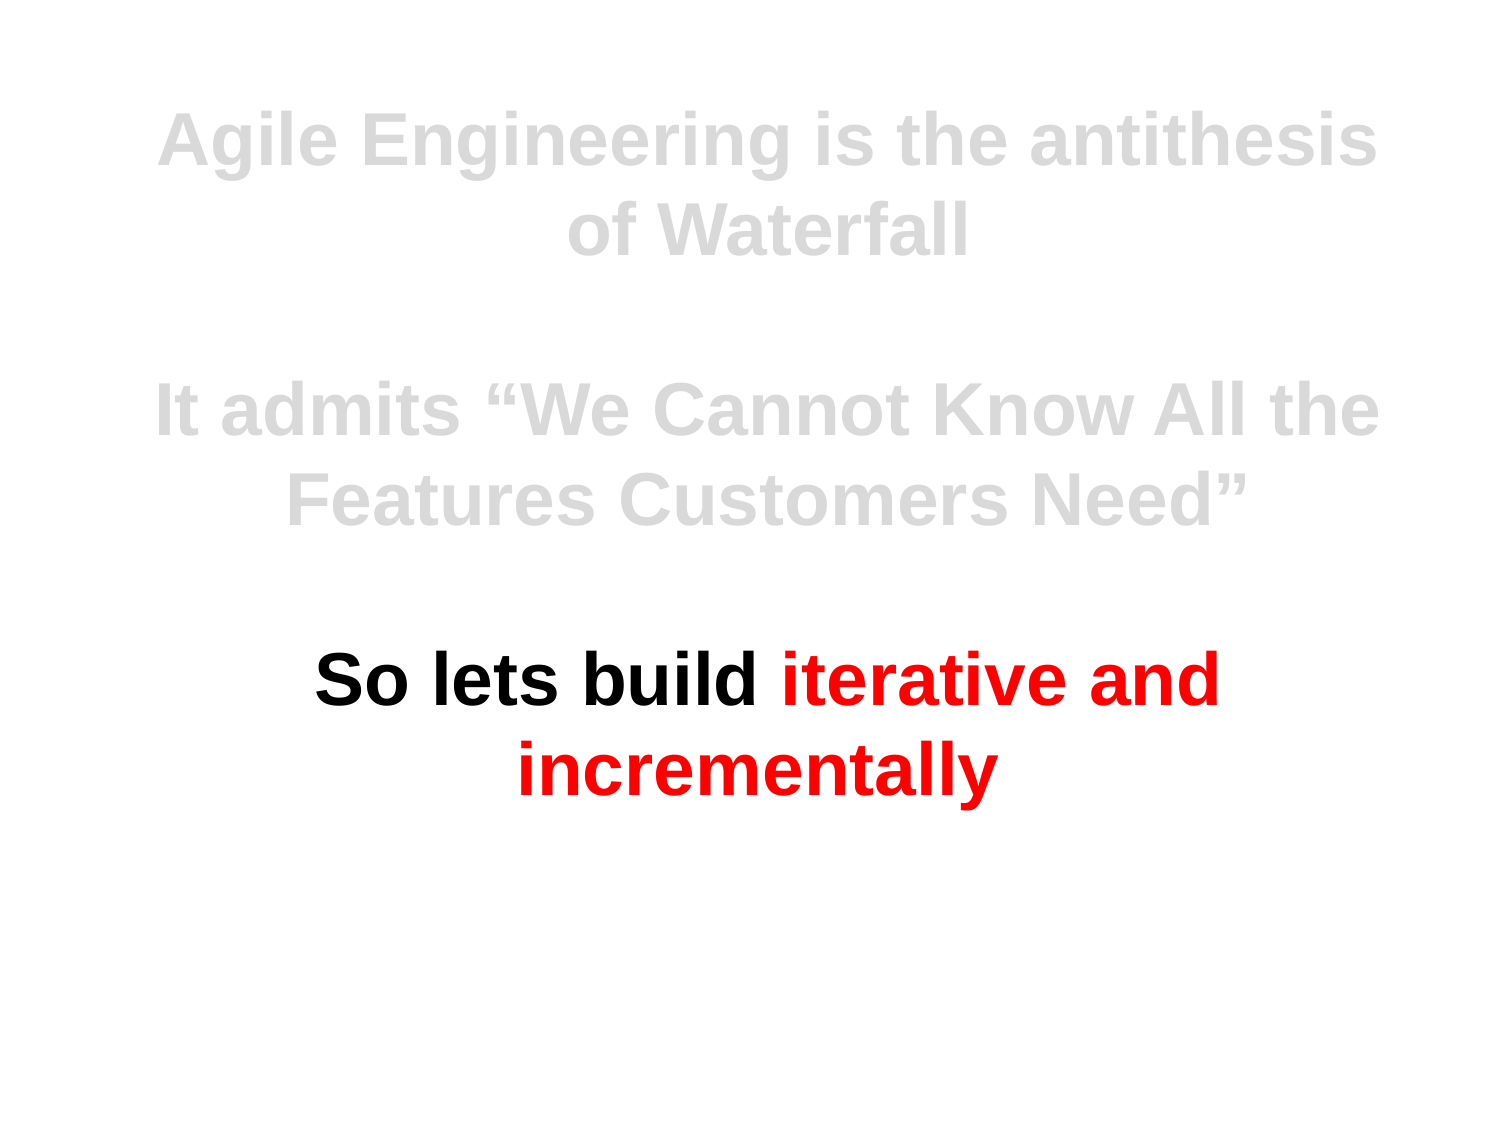

# Agile Engineering is the antithesis of Waterfall It admits “We Cannot Know All the Features Customers Need” So lets build iterative and incrementally